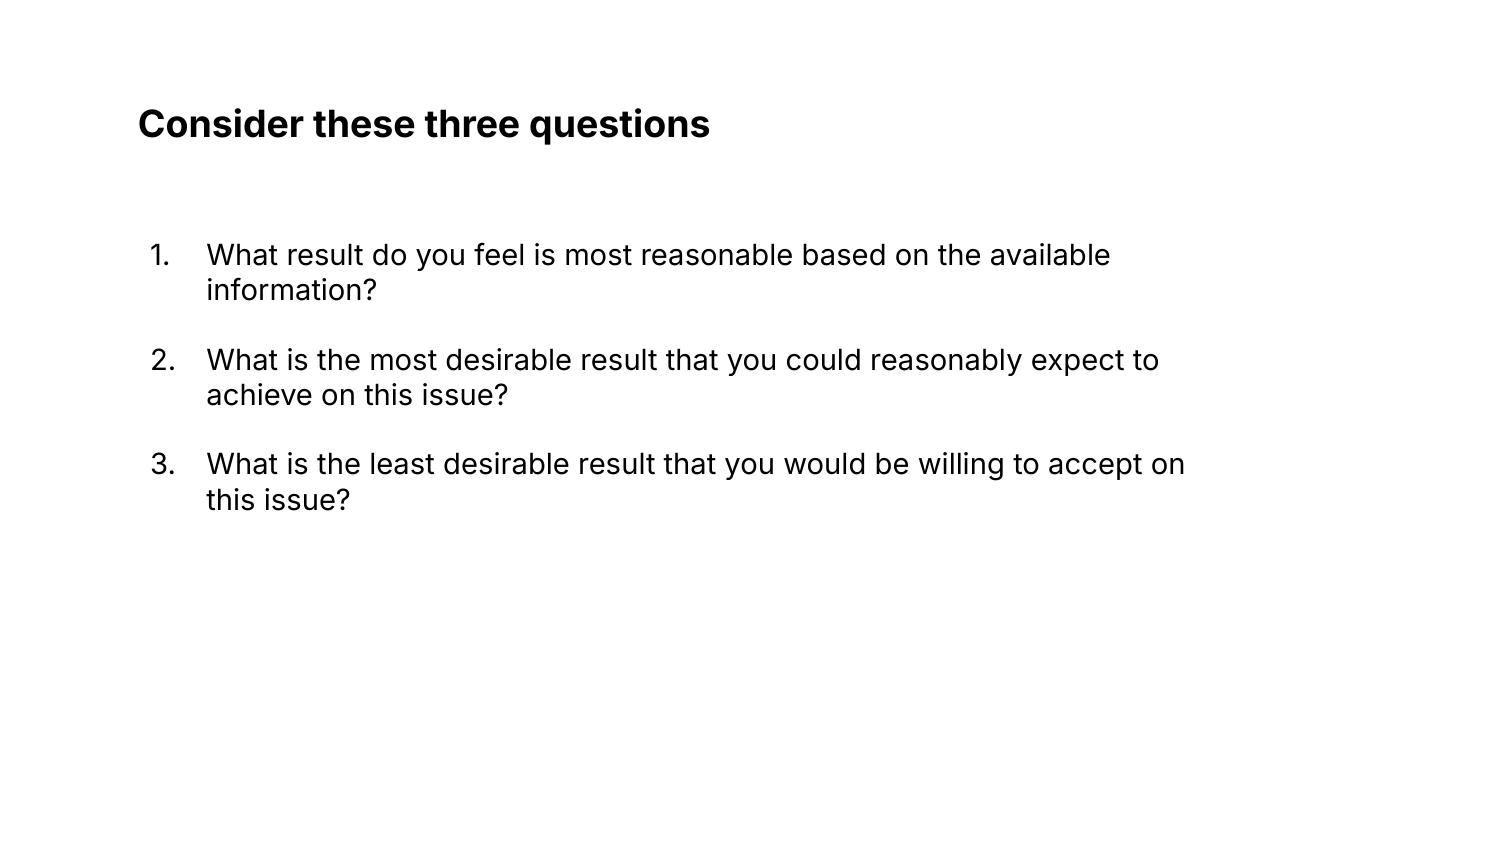

Consider these three questions

What result do you feel is most reasonable based on the available information?

What is the most desirable result that you could reasonably expect to achieve on this issue?

What is the least desirable result that you would be willing to accept on this issue?